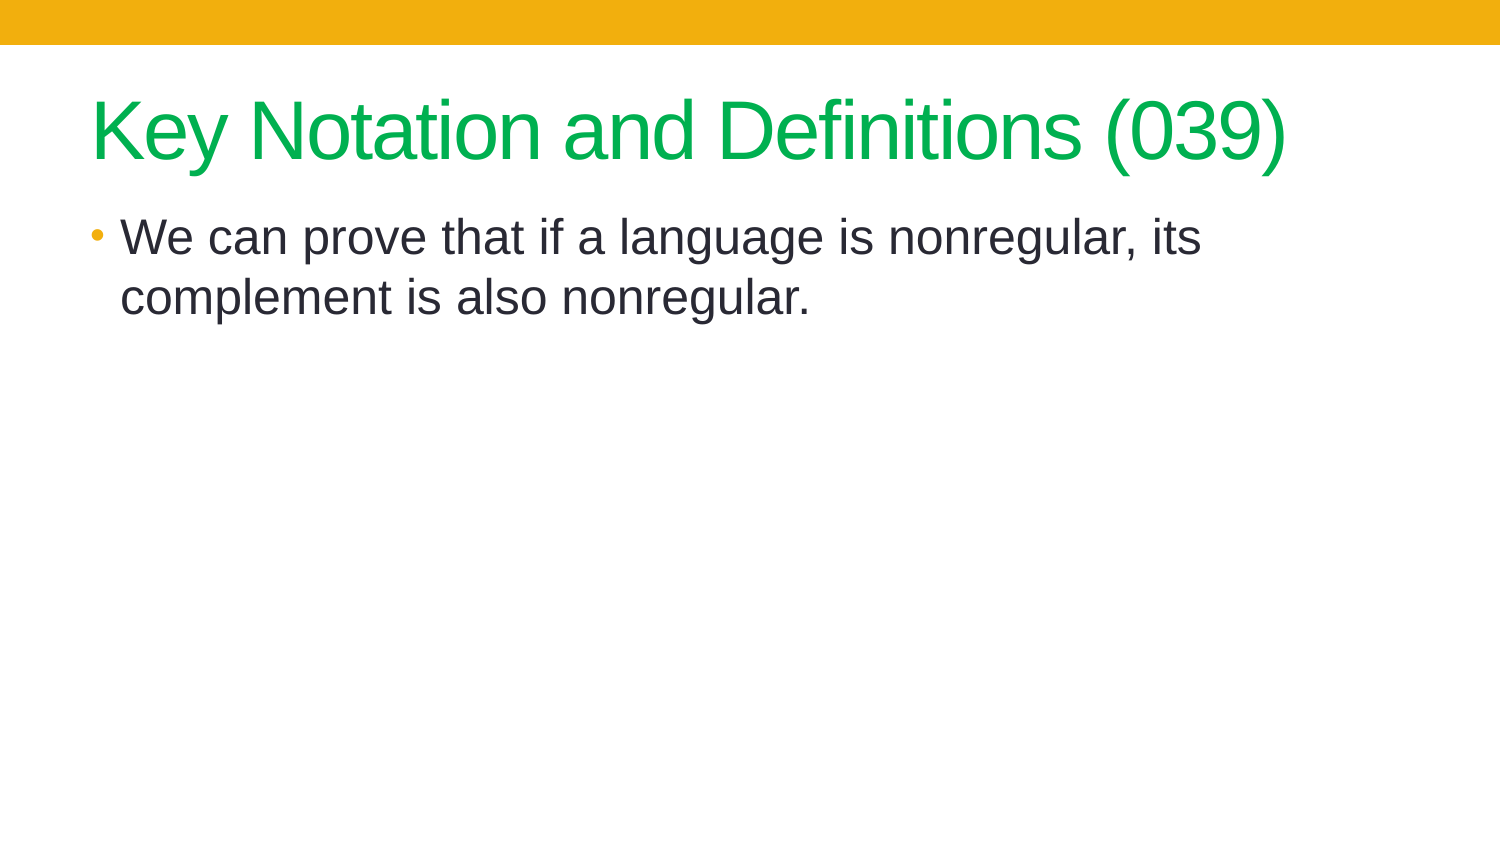

# Key Notation and Definitions (039)
We can prove that if a language is nonregular, its complement is also nonregular.